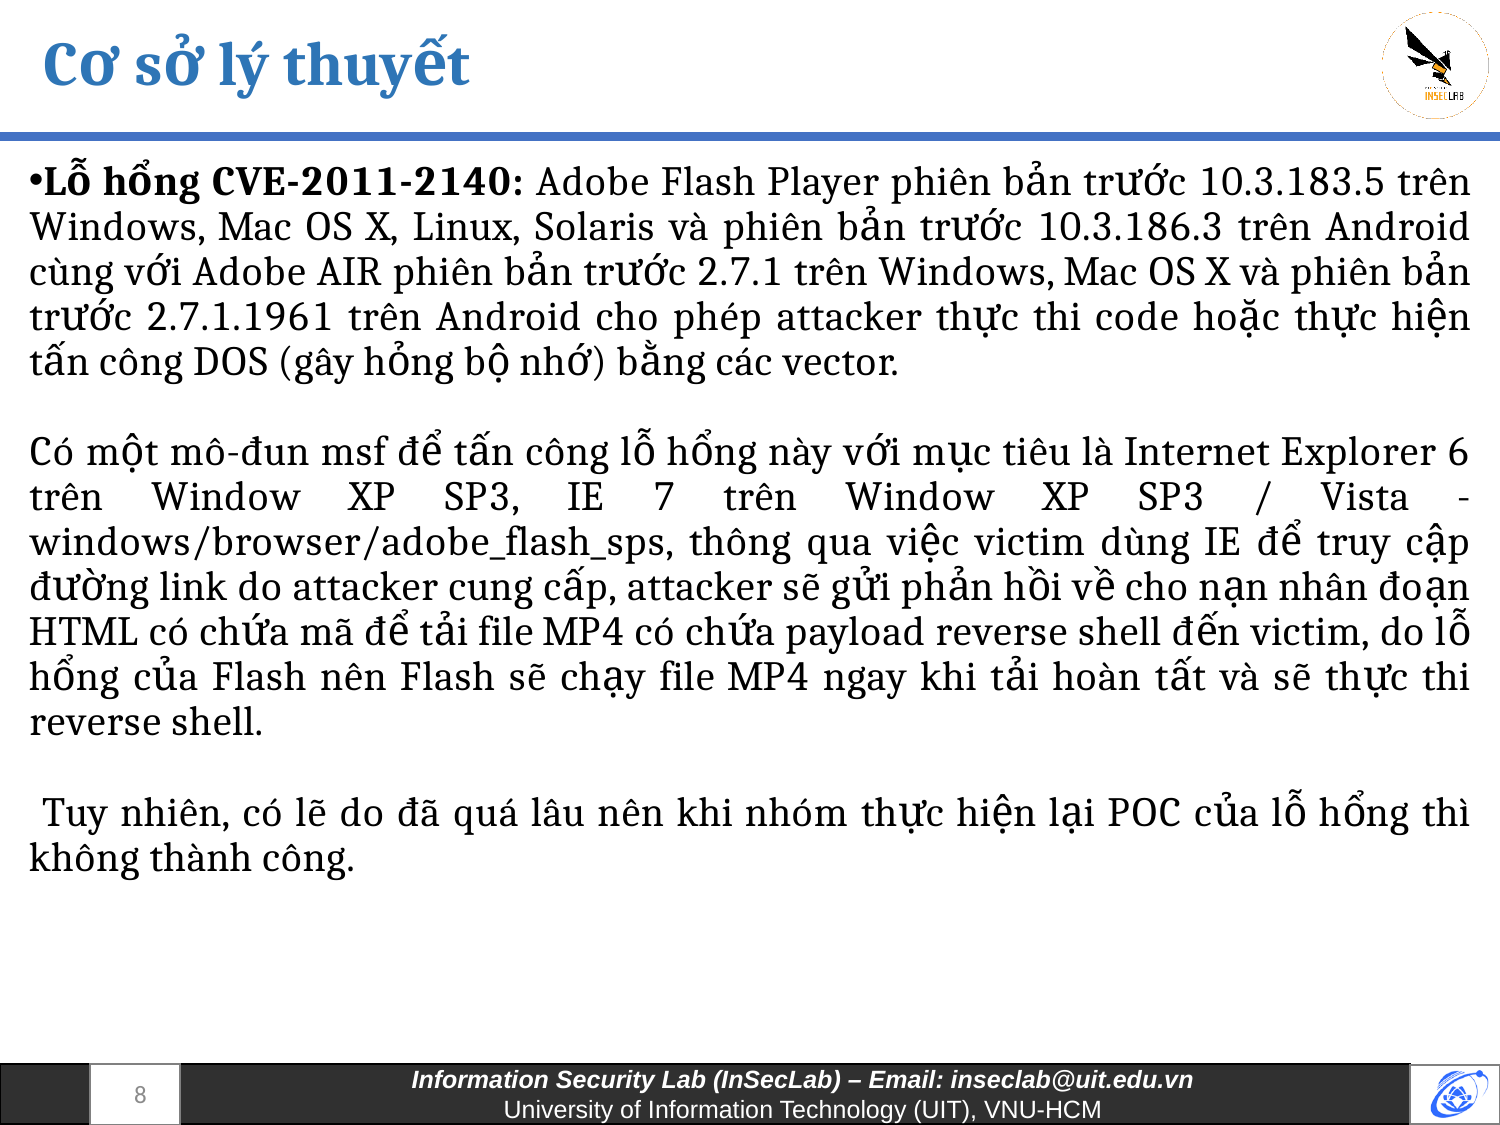

# Cơ sở lý thuyết
Lỗ hổng CVE-2011-2140: Adobe Flash Player phiên bản trước 10.3.183.5 trên Windows, Mac OS X, Linux, Solaris và phiên bản trước 10.3.186.3 trên Android cùng với Adobe AIR phiên bản trước 2.7.1 trên Windows, Mac OS X và phiên bản trước 2.7.1.1961 trên Android cho phép attacker thực thi code hoặc thực hiện tấn công DOS (gây hỏng bộ nhớ) bằng các vector.

Có một mô-đun msf để tấn công lỗ hổng này với mục tiêu là Internet Explorer 6 trên Window XP SP3, IE 7 trên Window XP SP3 / Vista - windows/browser/adobe_flash_sps, thông qua việc victim dùng IE để truy cập đường link do attacker cung cấp, attacker sẽ gửi phản hồi về cho nạn nhân đoạn HTML có chứa mã để tải file MP4 có chứa payload reverse shell đến victim, do lỗ hổng của Flash nên Flash sẽ chạy file MP4 ngay khi tải hoàn tất và sẽ thực thi reverse shell.

 Tuy nhiên, có lẽ do đã quá lâu nên khi nhóm thực hiện lại POC của lỗ hổng thì không thành công.

8